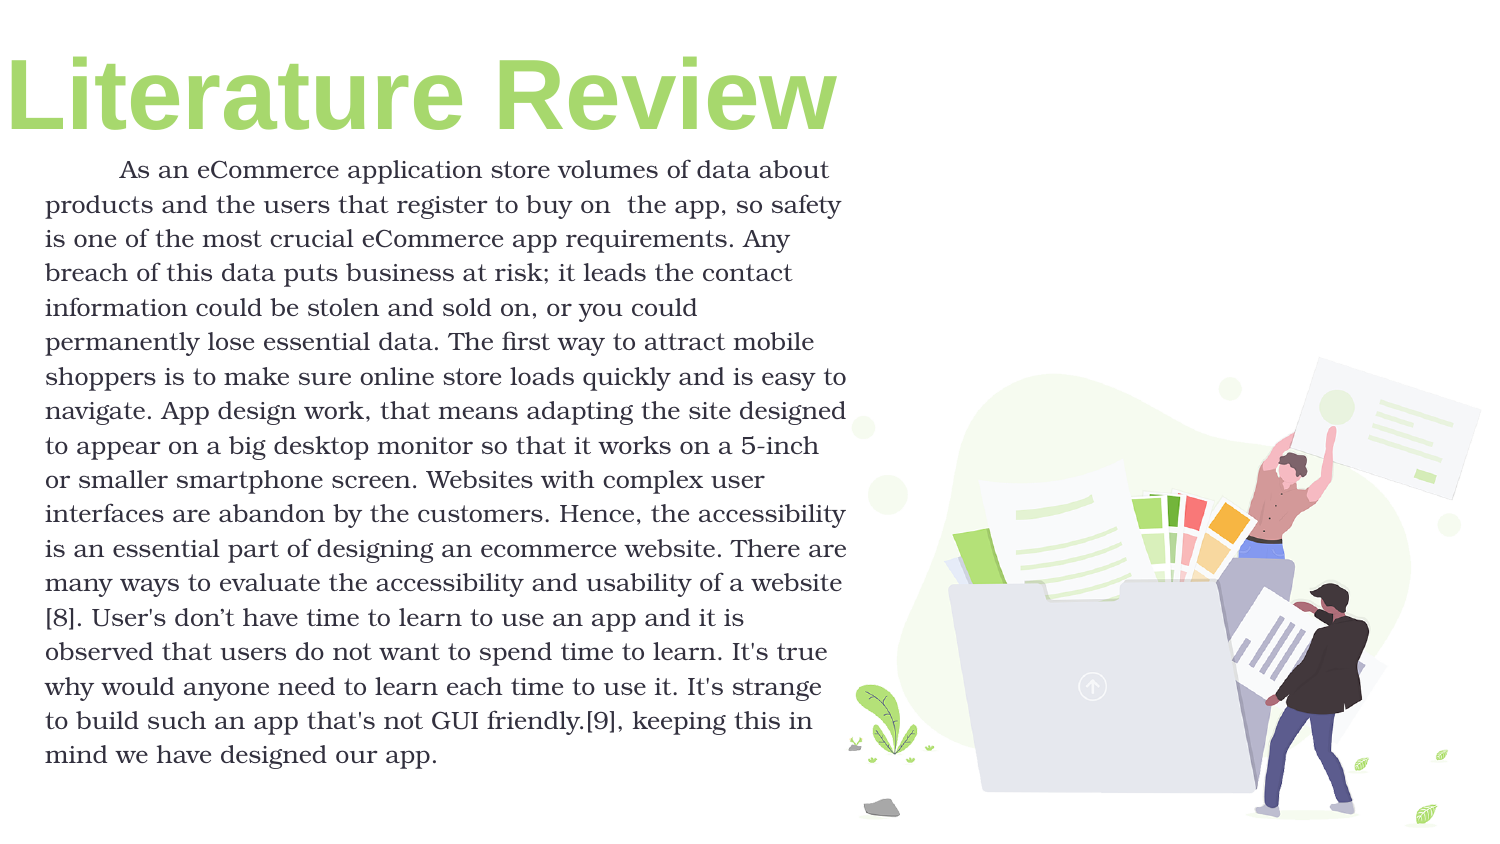

# Literature Review
As an eCommerce application store volumes of data about products and the users that register to buy on  the app, so safety is one of the most crucial eCommerce app requirements. Any breach of this data puts business at risk; it leads the contact information could be stolen and sold on, or you could permanently lose essential data. The first way to attract mobile shoppers is to make sure online store loads quickly and is easy to navigate. App design work, that means adapting the site designed to appear on a big desktop monitor so that it works on a 5-inch or smaller smartphone screen. Websites with complex user interfaces are abandon by the customers. Hence, the accessibility is an essential part of designing an ecommerce website. There are many ways to evaluate the accessibility and usability of a website [8]. User's don’t have time to learn to use an app and it is observed that users do not want to spend time to learn. It's true why would anyone need to learn each time to use it. It's strange to build such an app that's not GUI friendly.[9], keeping this in mind we have designed our app.